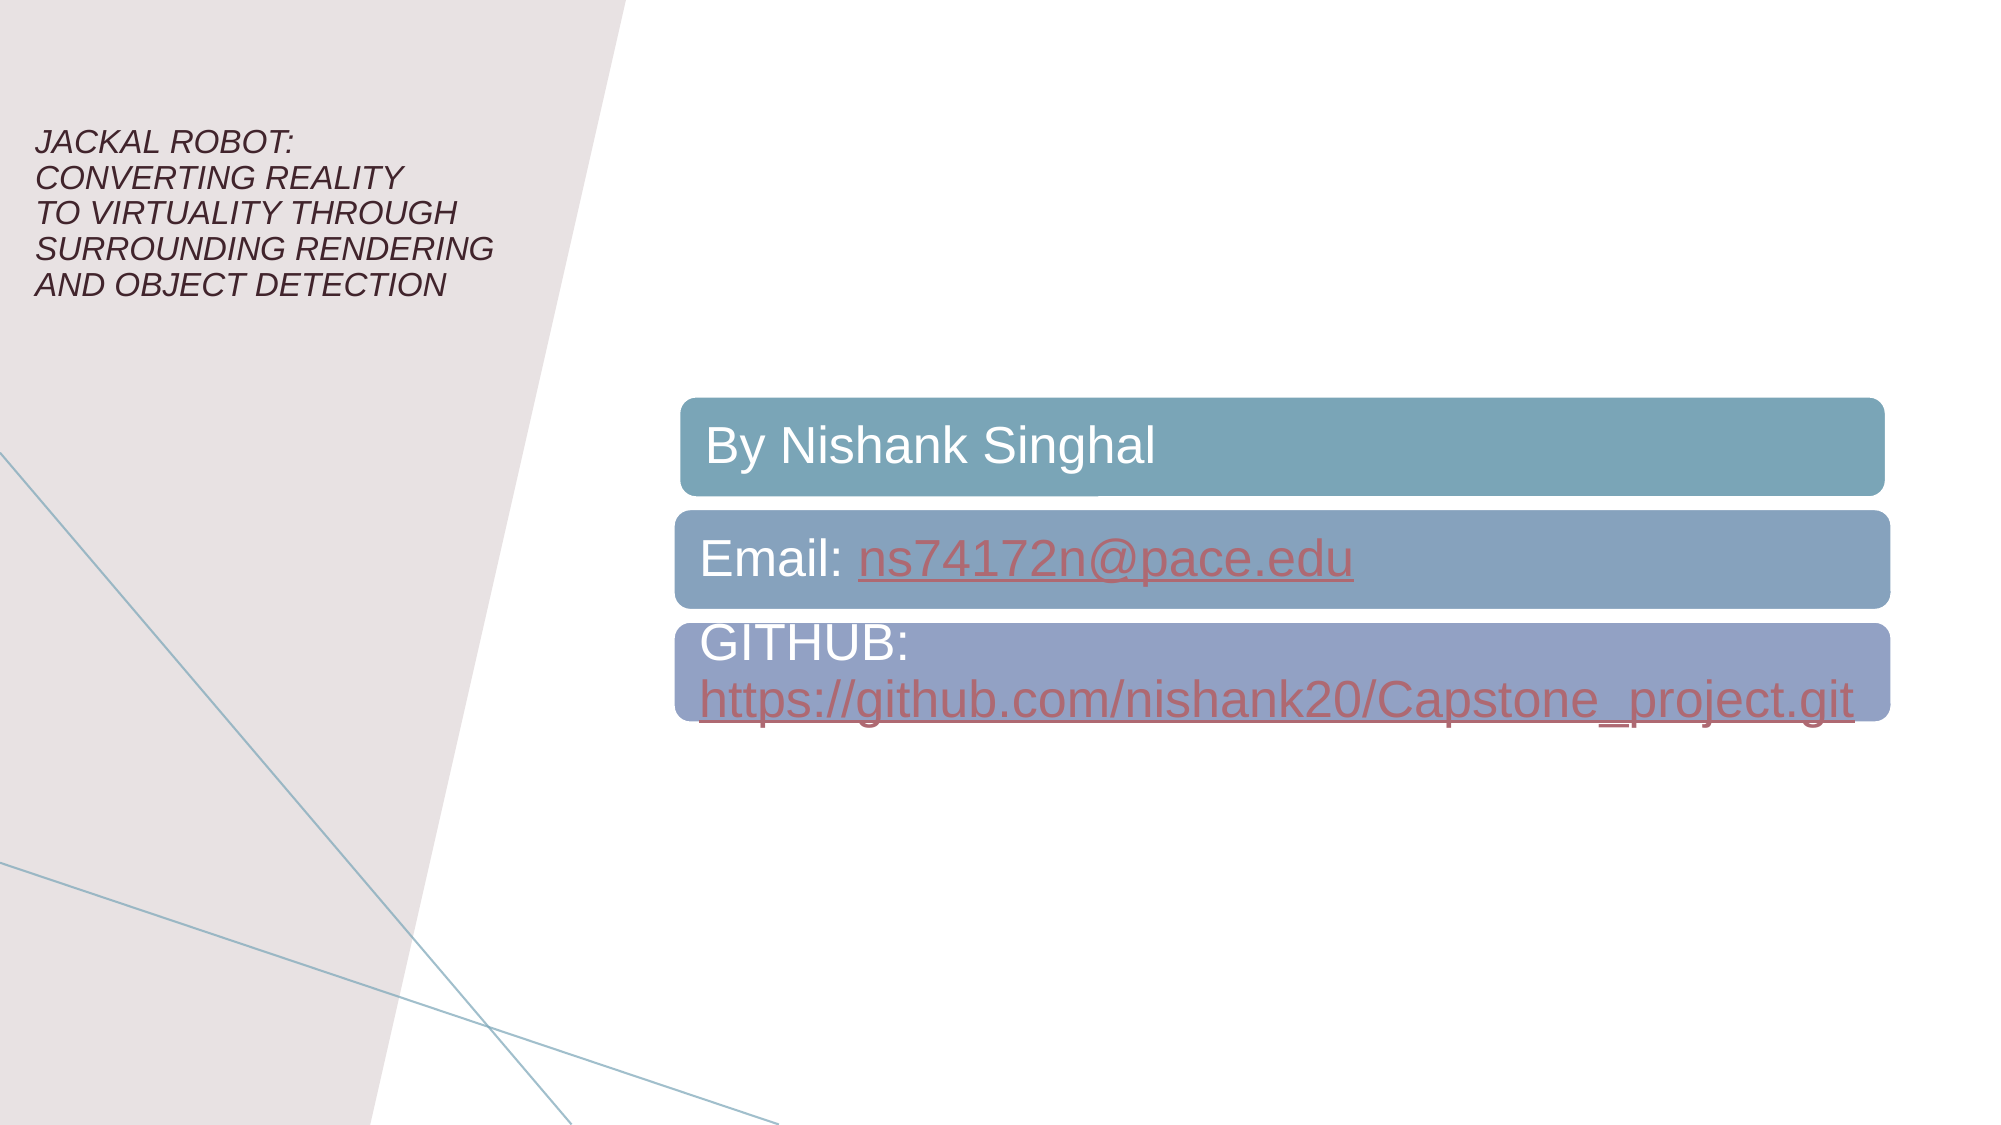

Jackal Robot: Converting Reality to Virtuality through Surrounding Rendering and Object Detection​
By Nishank Singhal​
Email: ns74172n@pace.edu​
GITHUB: https://github.com/nishank20/Capstone_project.git​